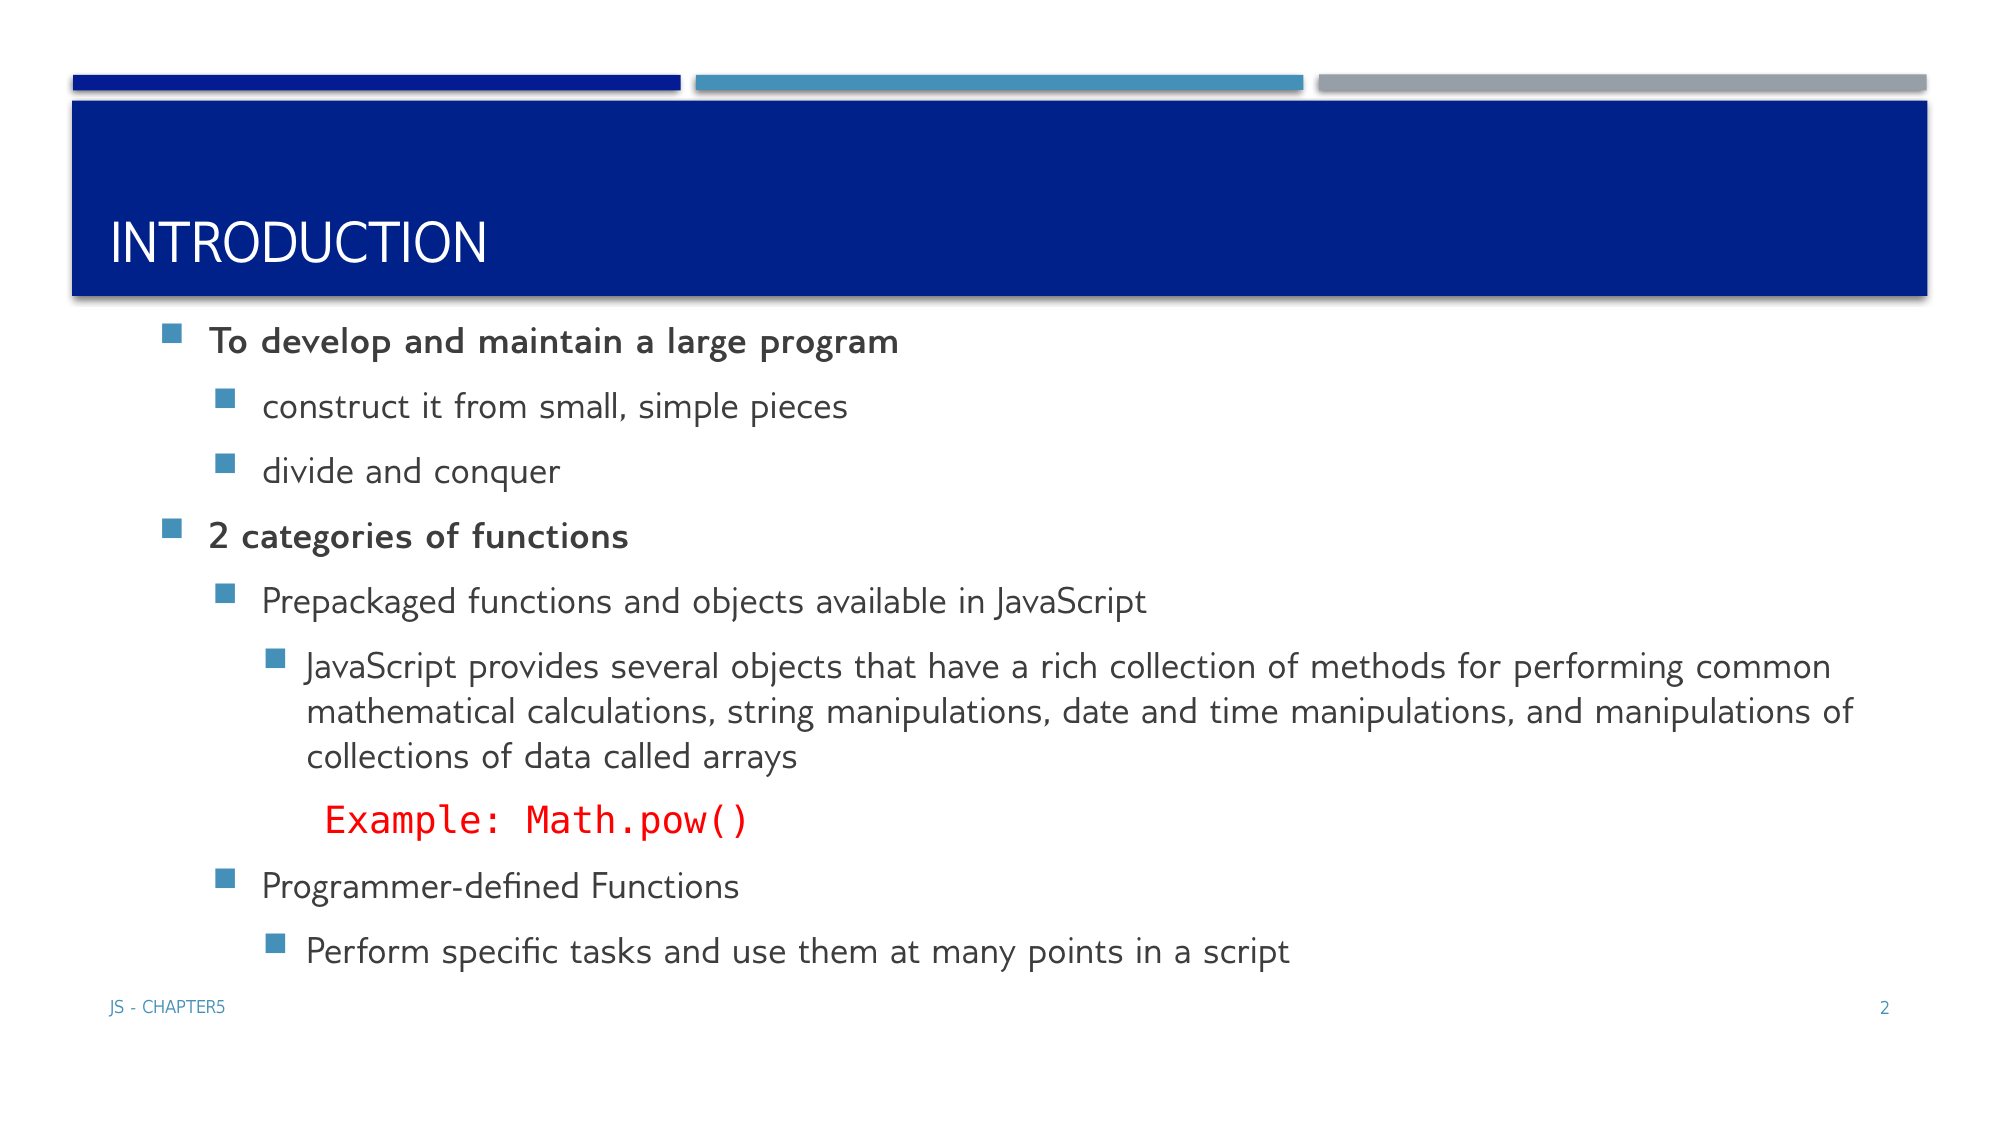

# Introduction
To develop and maintain a large program
construct it from small, simple pieces
divide and conquer
2 categories of functions
Prepackaged functions and objects available in JavaScript
JavaScript provides several objects that have a rich collection of methods for performing common mathematical calculations, string manipulations, date and time manipulations, and manipulations of collections of data called arrays
Example: Math.pow()
Programmer-defined Functions
Perform specific tasks and use them at many points in a script
JS - Chapter5
2